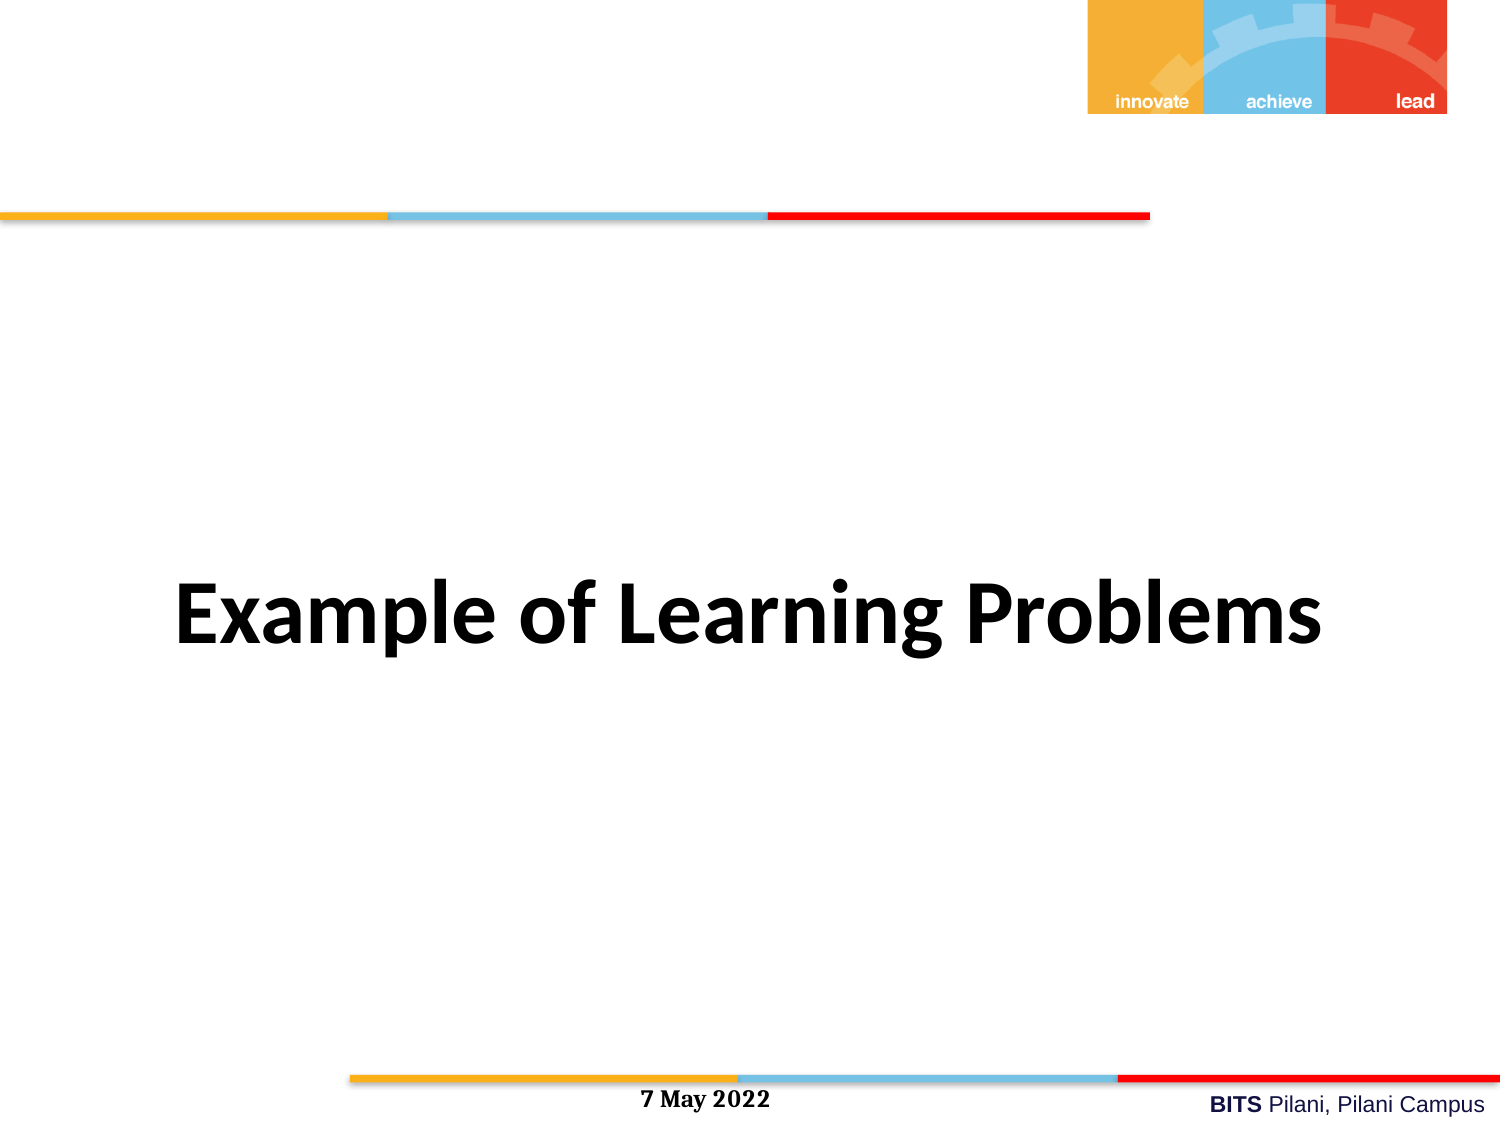

# Example of Learning Problems
7 May 2022